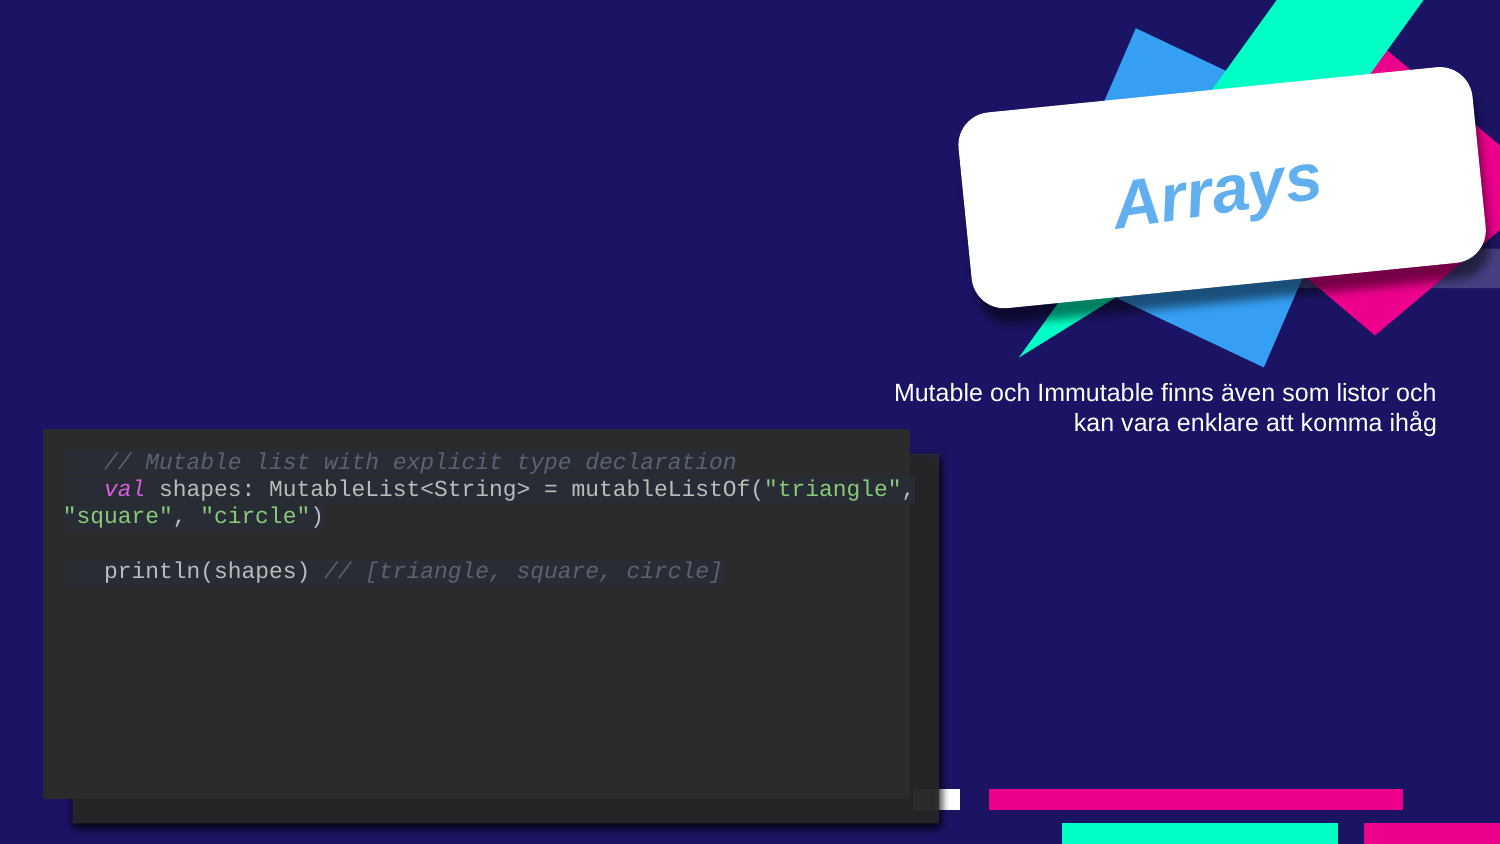

Arrays

Mutable och Immutable finns även som listor och kan vara enklare att komma ihåg

   // Mutable list with explicit type declaration
   val shapes: MutableList<String> = mutableListOf("triangle", "square", "circle")

   println(shapes) // [triangle, square, circle]